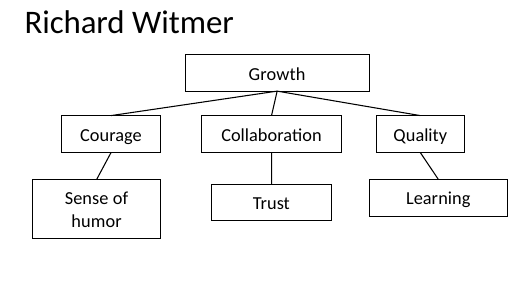

# Richard Witmer
Growth
Courage
Quality
Sense of humor
Learning
Collaboration
Trust